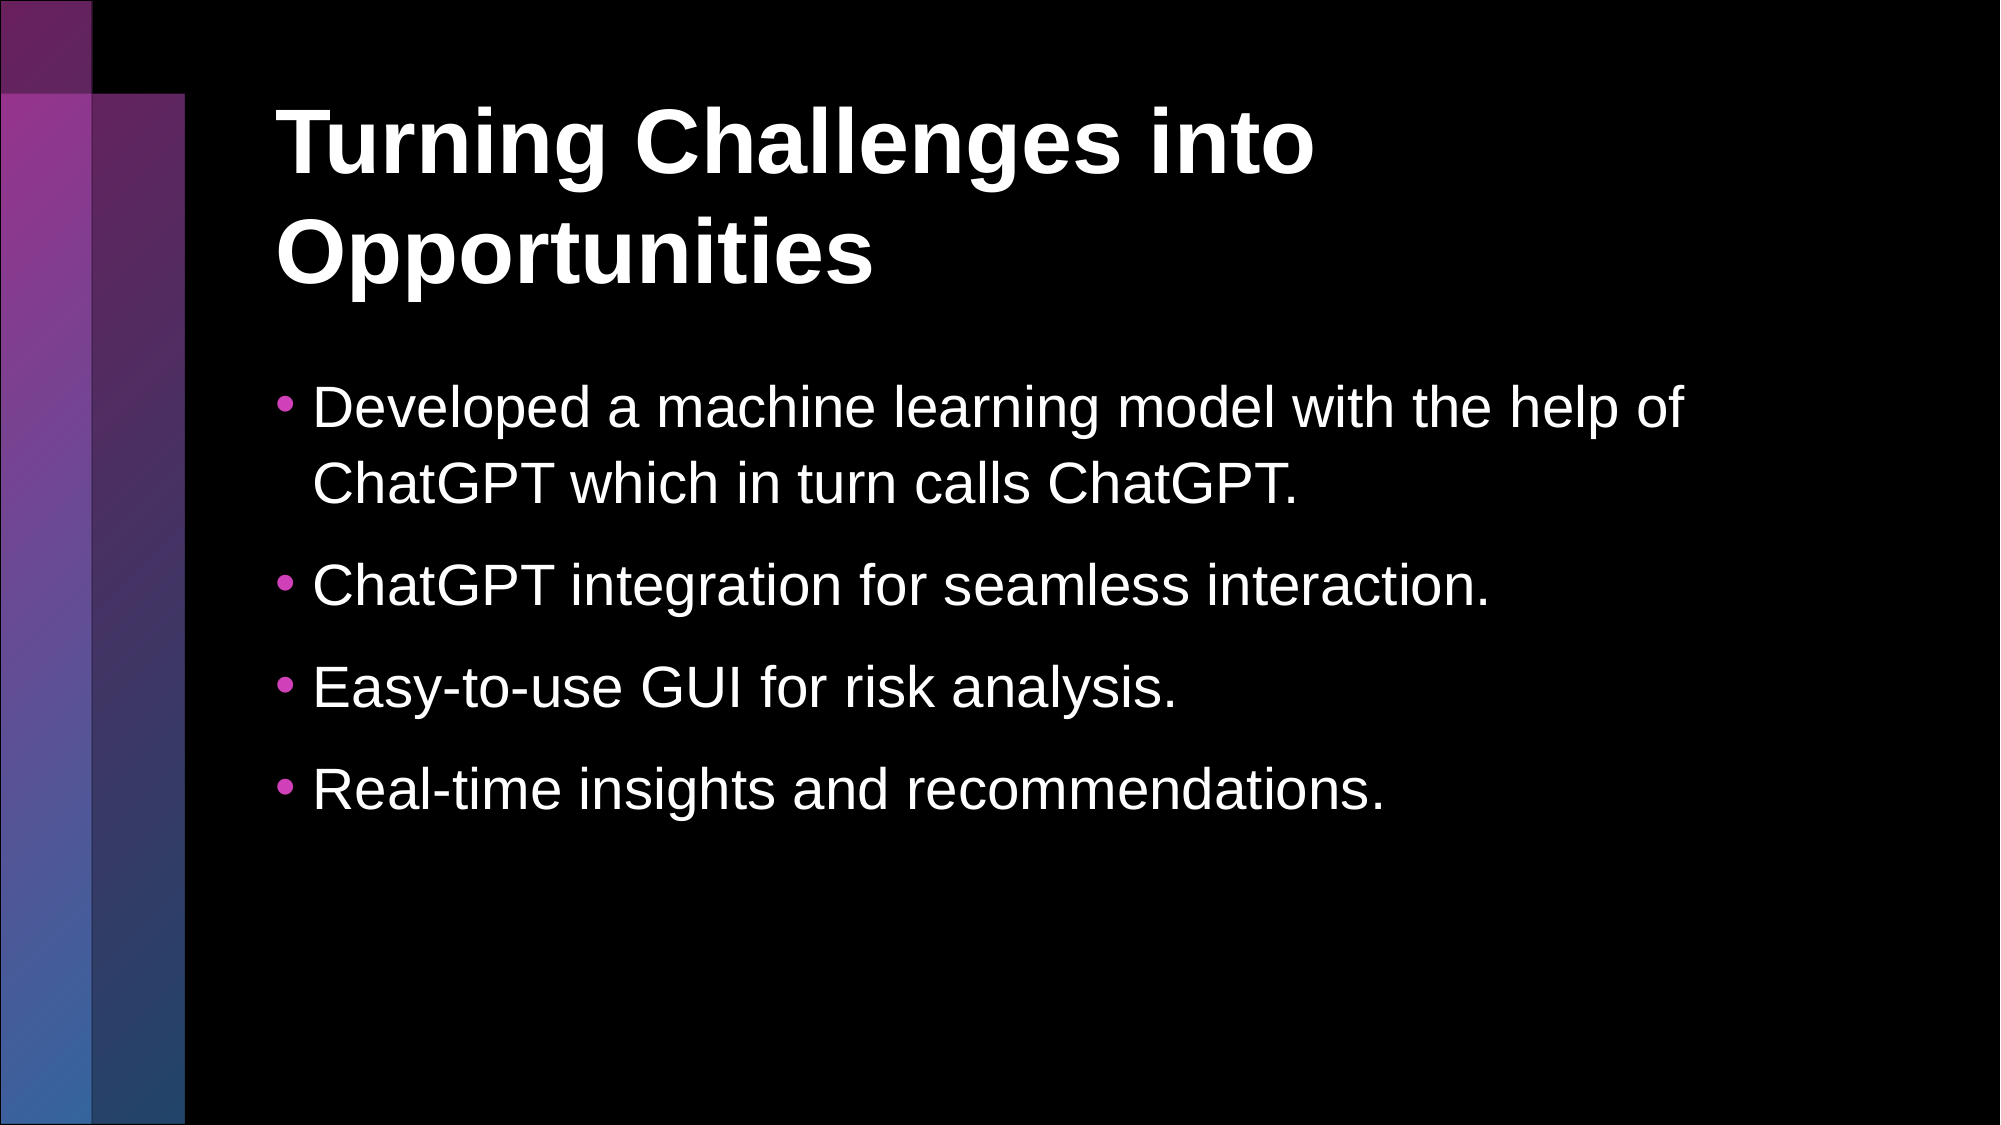

# Turning Challenges into Opportunities
Developed a machine learning model with the help of ChatGPT which in turn calls ChatGPT.
ChatGPT integration for seamless interaction.
Easy-to-use GUI for risk analysis.
Real-time insights and recommendations.